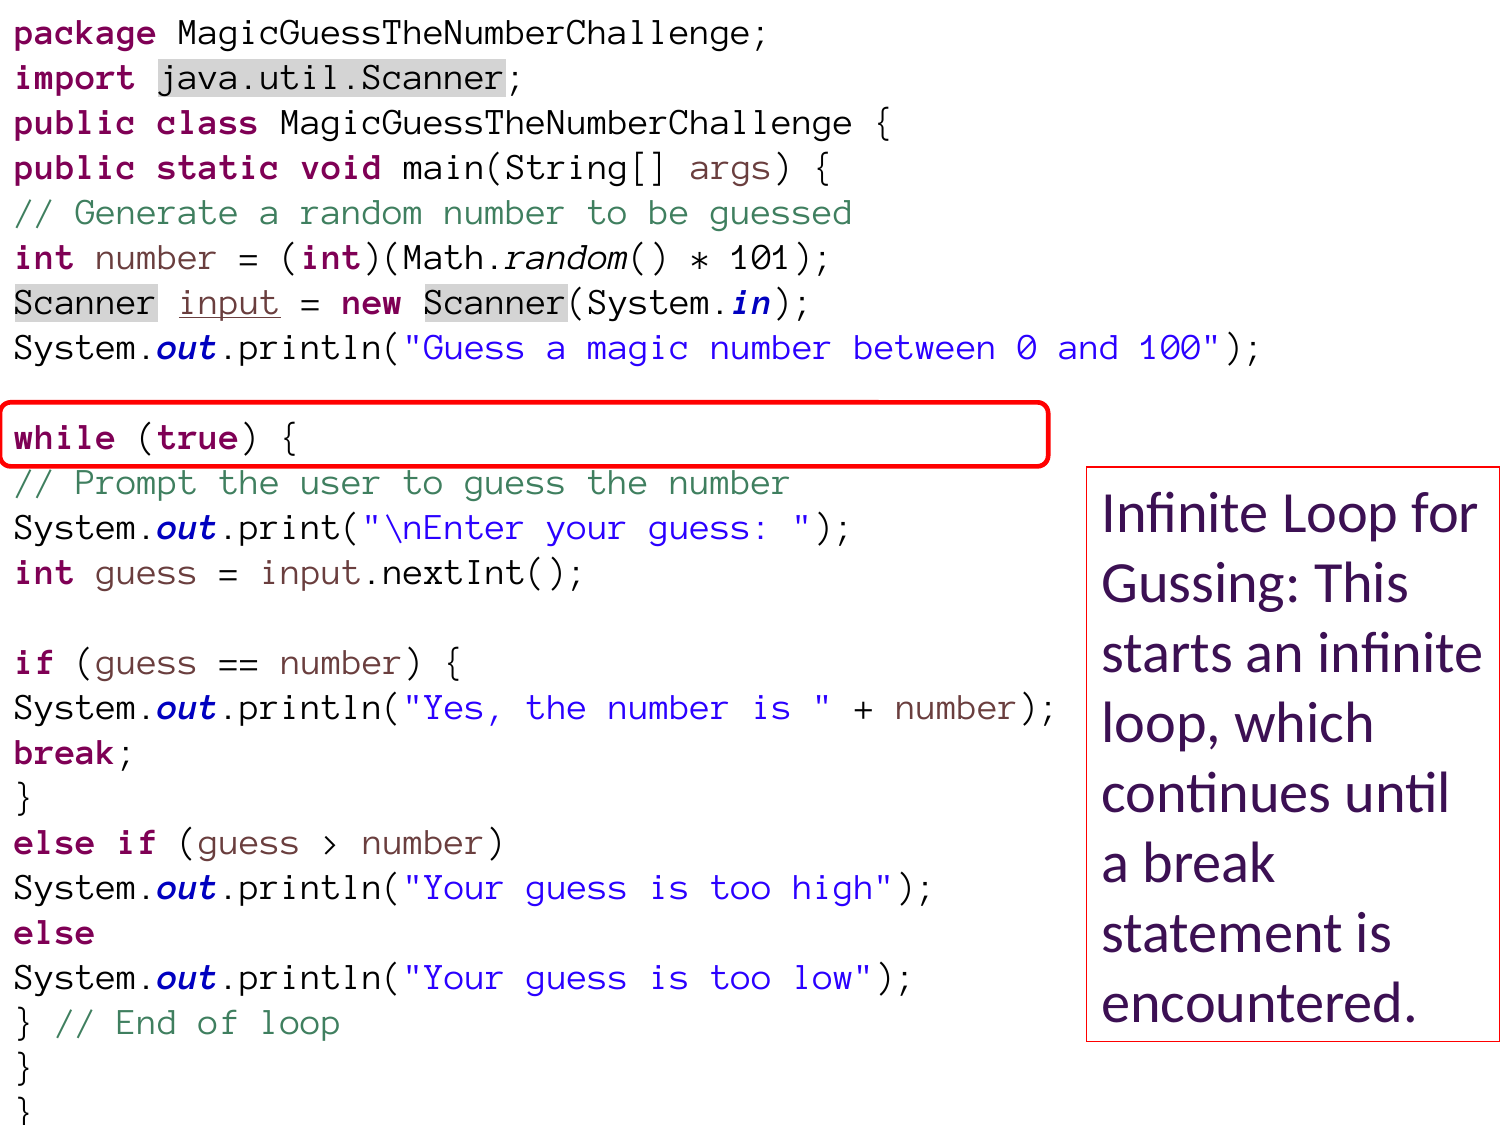

package MagicGuessTheNumberChallenge;
import java.util.Scanner;
public class MagicGuessTheNumberChallenge {
public static void main(String[] args) {
// Generate a random number to be guessed
int number = (int)(Math.random() * 101);
Scanner input = new Scanner(System.in);
System.out.println("Guess a magic number between 0 and 100");

while (true) {
// Prompt the user to guess the number
System.out.print("\nEnter your guess: ");
int guess = input.nextInt();
if (guess == number) {
System.out.println("Yes, the number is " + number);
break;
}
else if (guess > number)
System.out.println("Your guess is too high");
else
System.out.println("Your guess is too low");
} // End of loop
}
}

Infinite Loop for Gussing: This starts an infinite loop, which continues until a break statement is encountered.
72